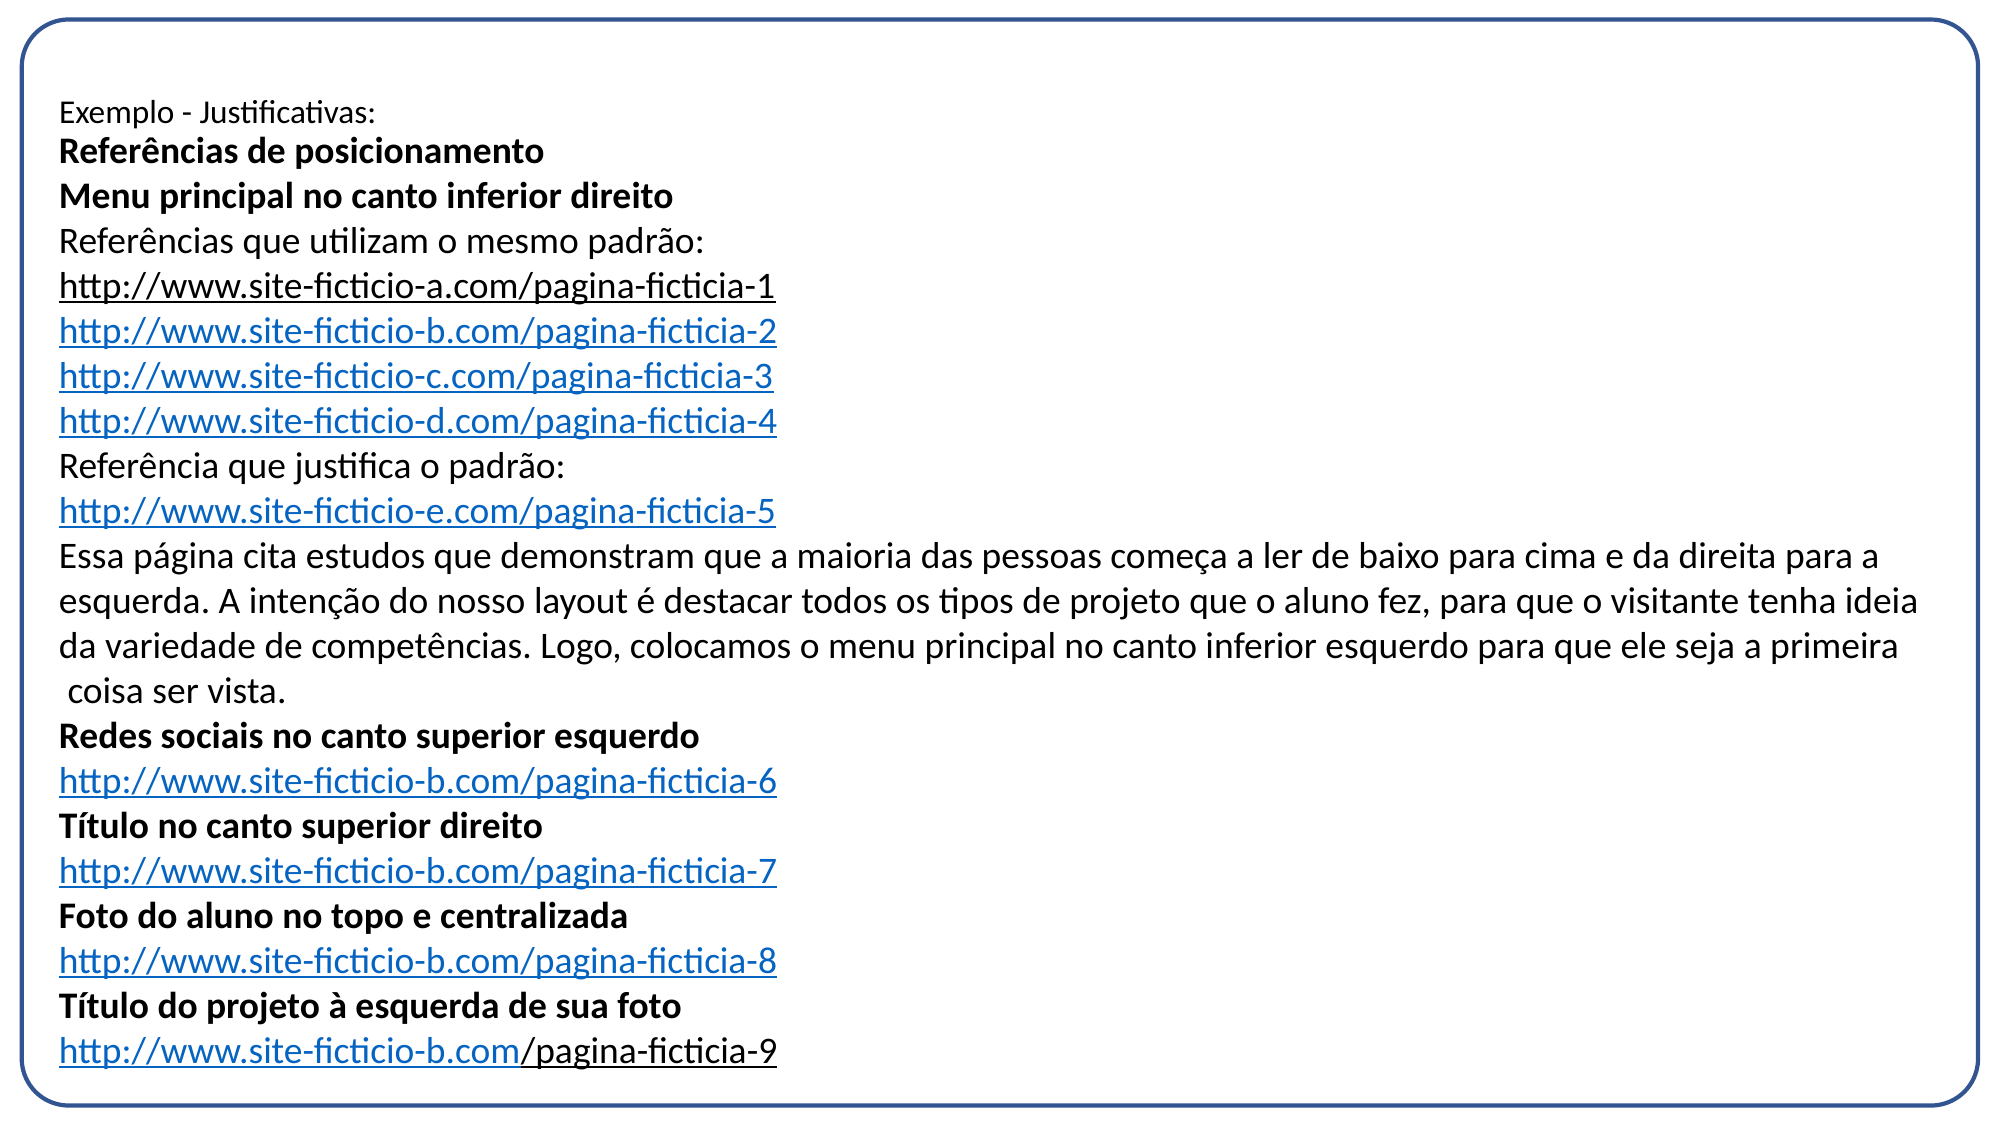

# Exemplo - Justificativas:
Referências de posicionamento
Menu principal no canto inferior direito
Referências que utilizam o mesmo padrão:
http://www.site-ficticio-a.com/pagina-ficticia-1
http://www.site-ficticio-b.com/pagina-ficticia-2
http://www.site-ficticio-c.com/pagina-ficticia-3
http://www.site-ficticio-d.com/pagina-ficticia-4
Referência que justifica o padrão:
http://www.site-ficticio-e.com/pagina-ficticia-5
Essa página cita estudos que demonstram que a maioria das pessoas começa a ler de baixo para cima e da direita para a esquerda. A intenção do nosso layout é destacar todos os tipos de projeto que o aluno fez, para que o visitante tenha ideia da variedade de competências. Logo, colocamos o menu principal no canto inferior esquerdo para que ele seja a primeira
 coisa ser vista.
Redes sociais no canto superior esquerdo
http://www.site-ficticio-b.com/pagina-ficticia-6
Título no canto superior direito
http://www.site-ficticio-b.com/pagina-ficticia-7
Foto do aluno no topo e centralizada
http://www.site-ficticio-b.com/pagina-ficticia-8
Título do projeto à esquerda de sua foto
http://www.site-ficticio-b.com/pagina-ficticia-9